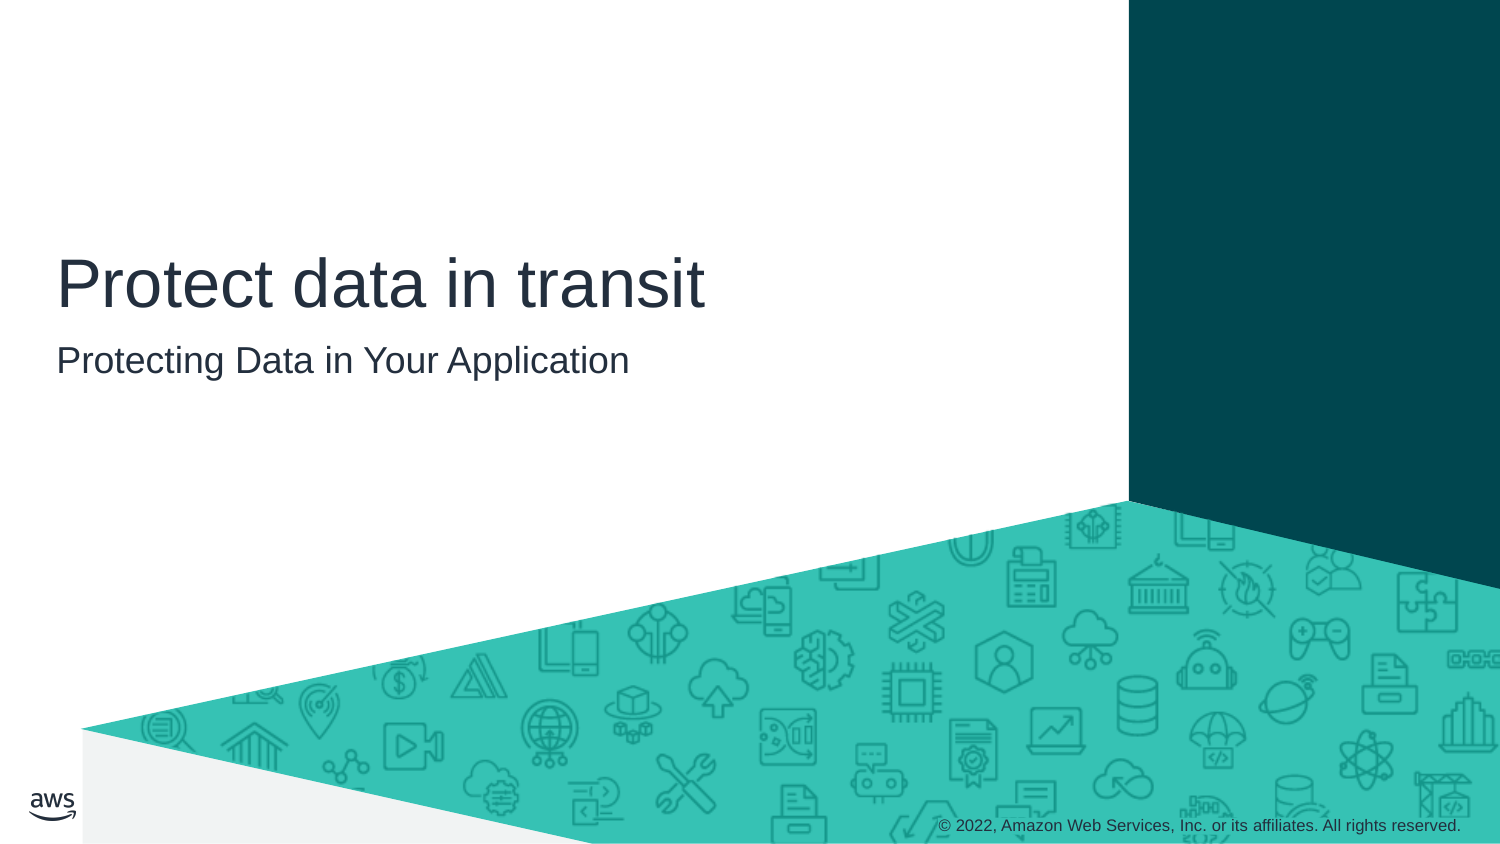

# Protect data in transit
Protecting Data in Your Application